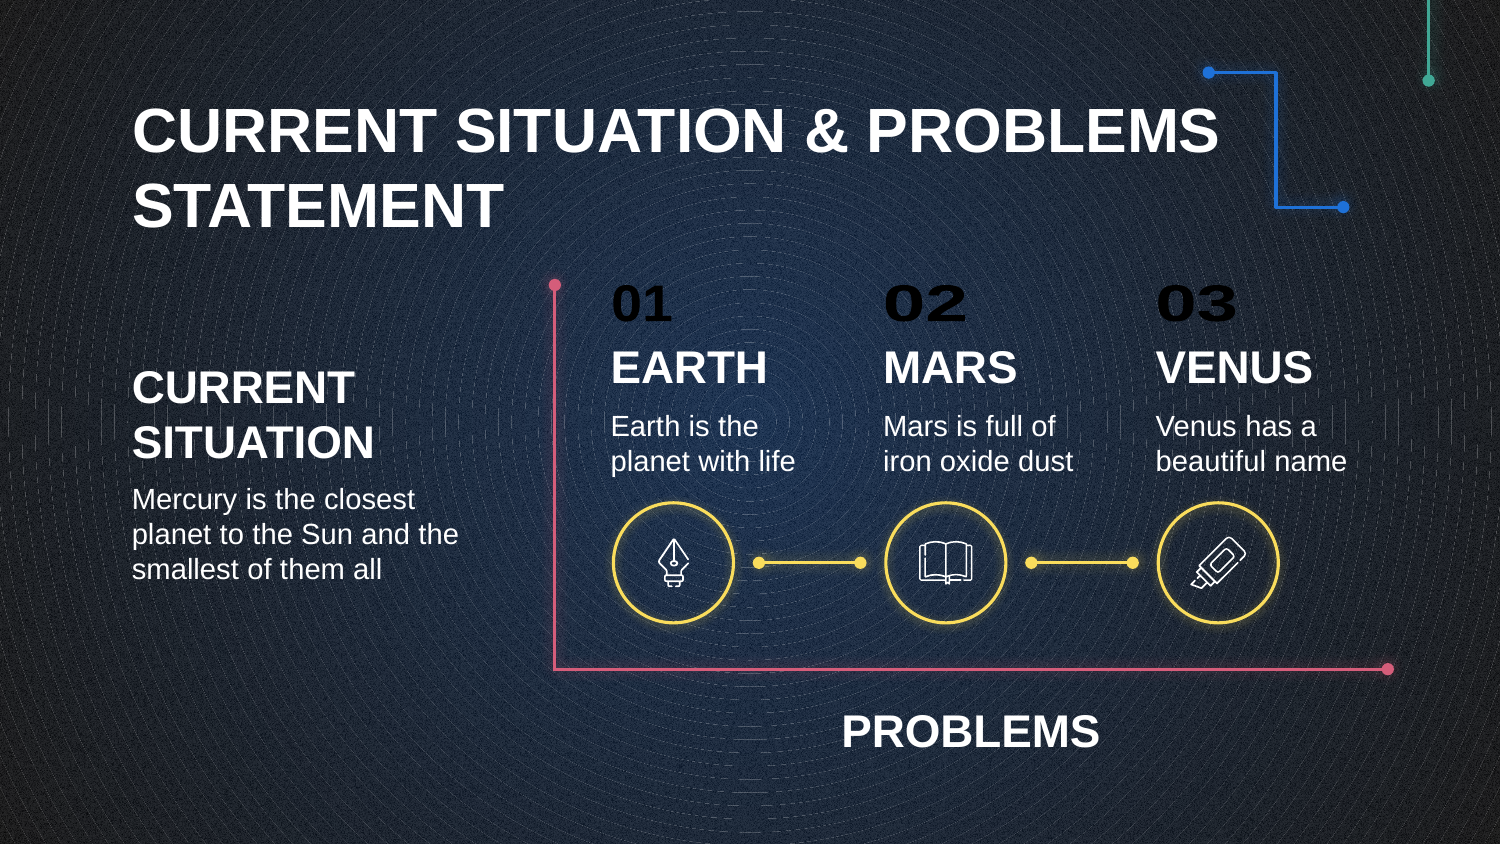

# CURRENT SITUATION & PROBLEMS STATEMENT
01
02
03
EARTH
MARS
VENUS
CURRENT SITUATION
Earth is the planet with life
Mars is full of iron oxide dust
Venus has a beautiful name
Mercury is the closest planet to the Sun and the smallest of them all

PROBLEMS